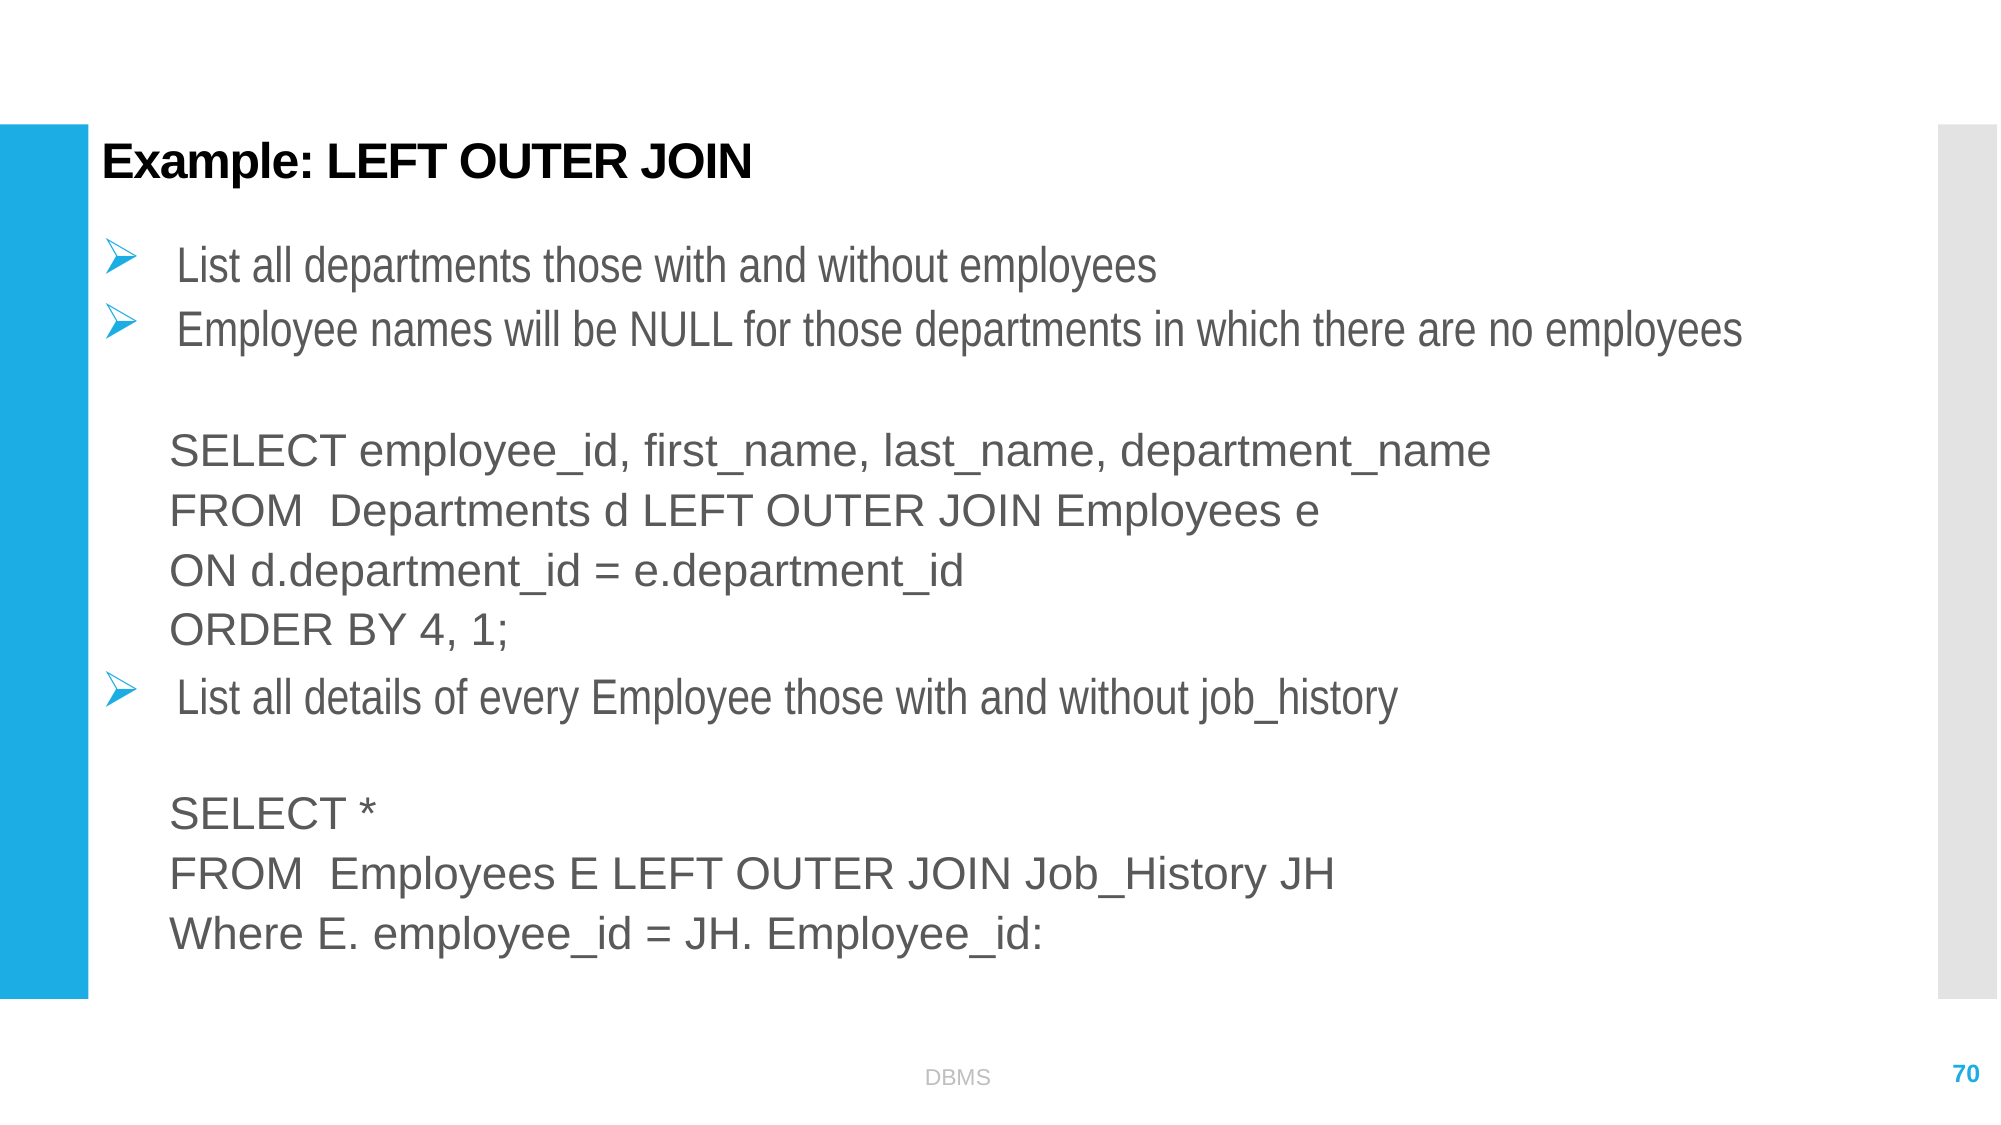

# Example: LEFT OUTER JOIN
List all departments those with and without employees
Employee names will be NULL for those departments in which there are no employees

SELECT employee_id, first_name, last_name, department_name
FROM  Departments d LEFT OUTER JOIN Employees e
ON d.department_id = e.department_id
ORDER BY 4, 1;
List all details of every Employee those with and without job_history

SELECT *
FROM  Employees E LEFT OUTER JOIN Job_History JH
Where E. employee_id = JH. Employee_id:

70
DBMS